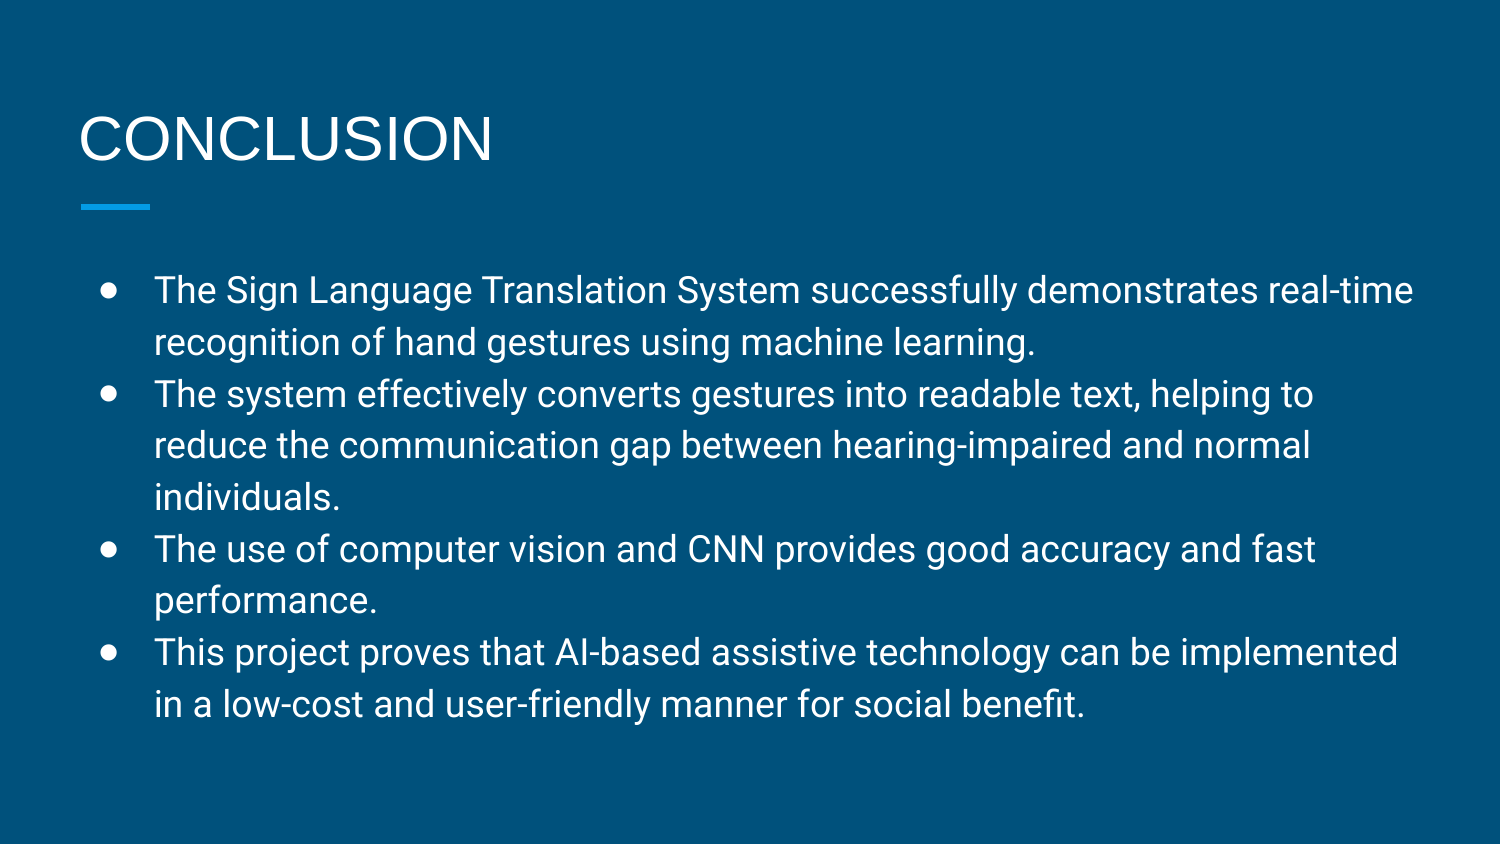

# CONCLUSION
The Sign Language Translation System successfully demonstrates real-time recognition of hand gestures using machine learning.
The system effectively converts gestures into readable text, helping to reduce the communication gap between hearing-impaired and normal individuals.
The use of computer vision and CNN provides good accuracy and fast performance.
This project proves that AI-based assistive technology can be implemented in a low-cost and user-friendly manner for social benefit.